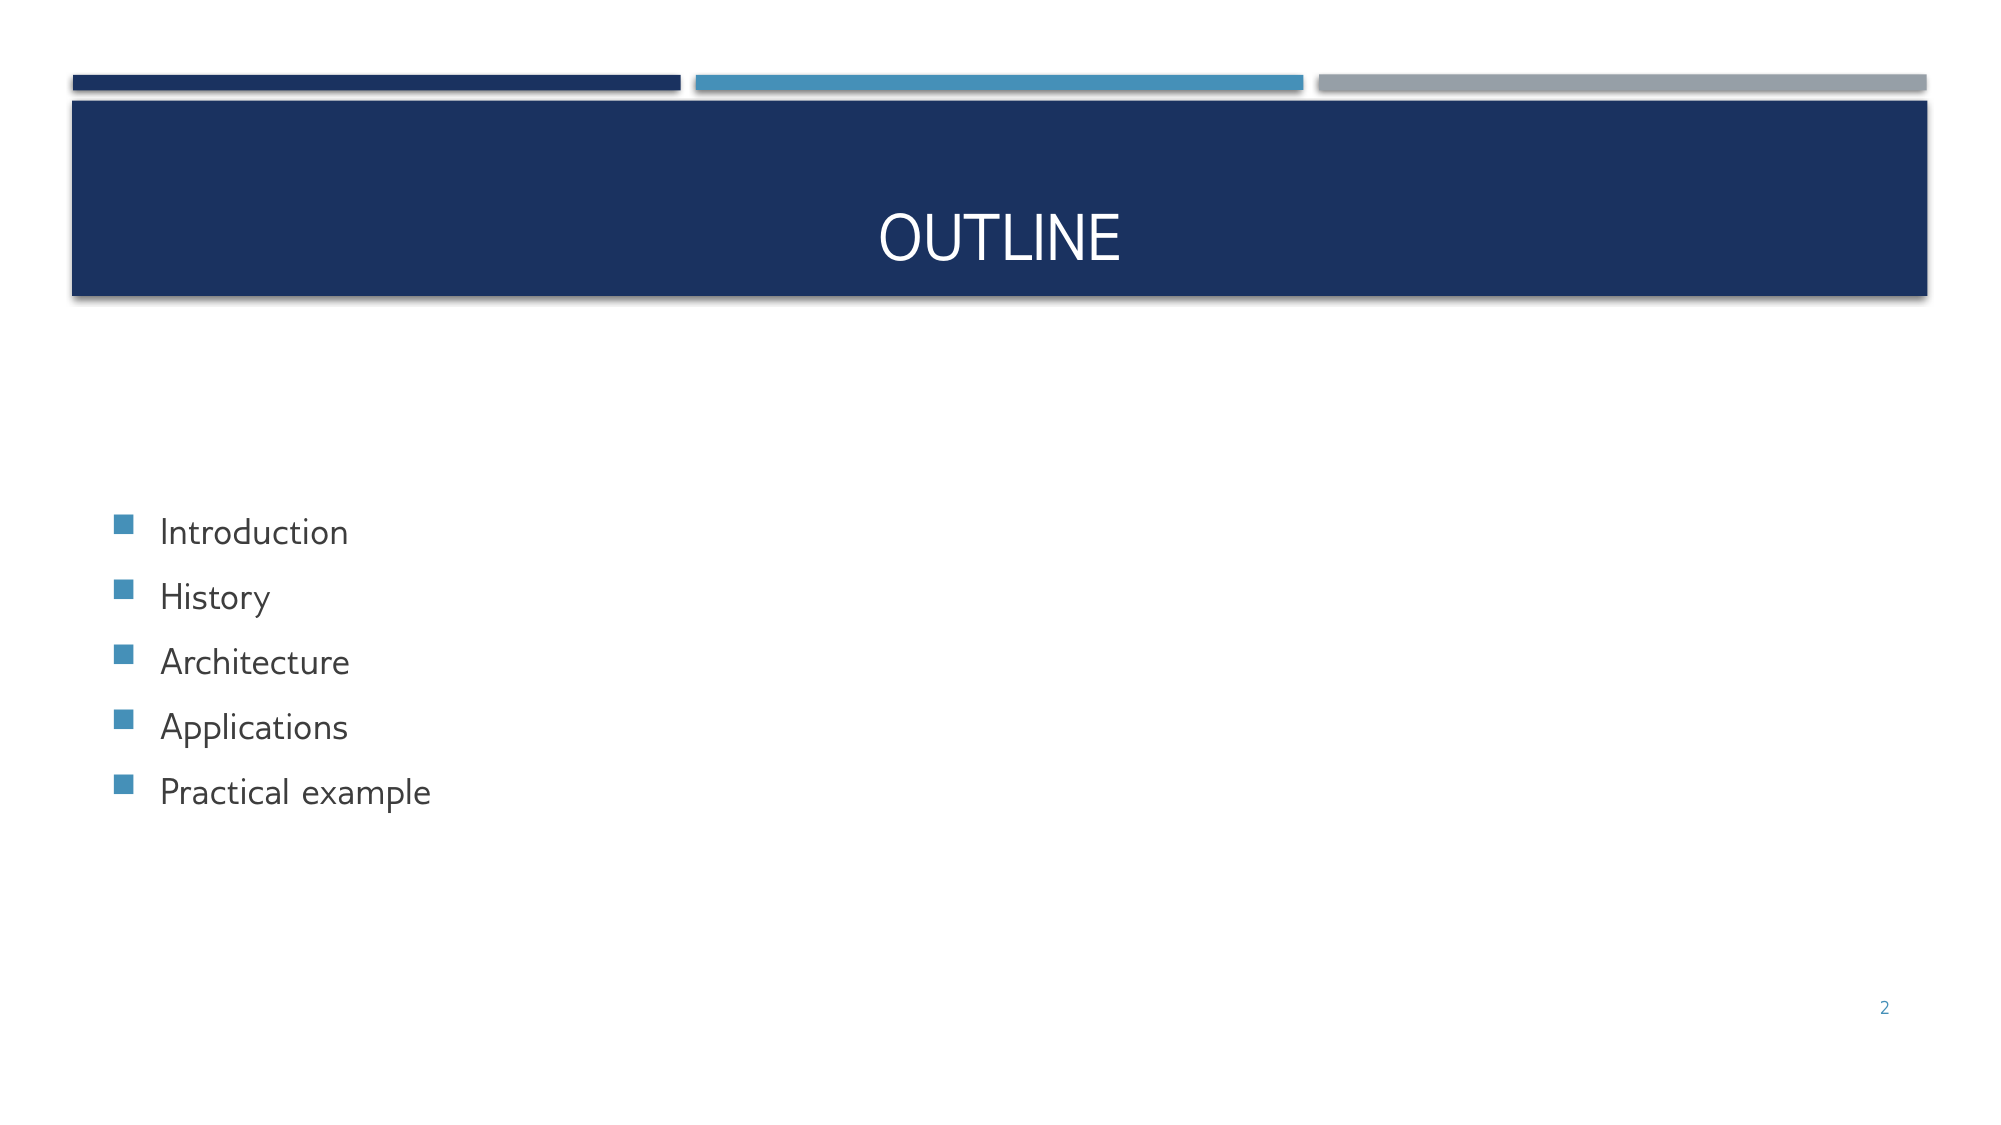

# OUTLINE
Introduction
History
Architecture
Applications
Practical example
2